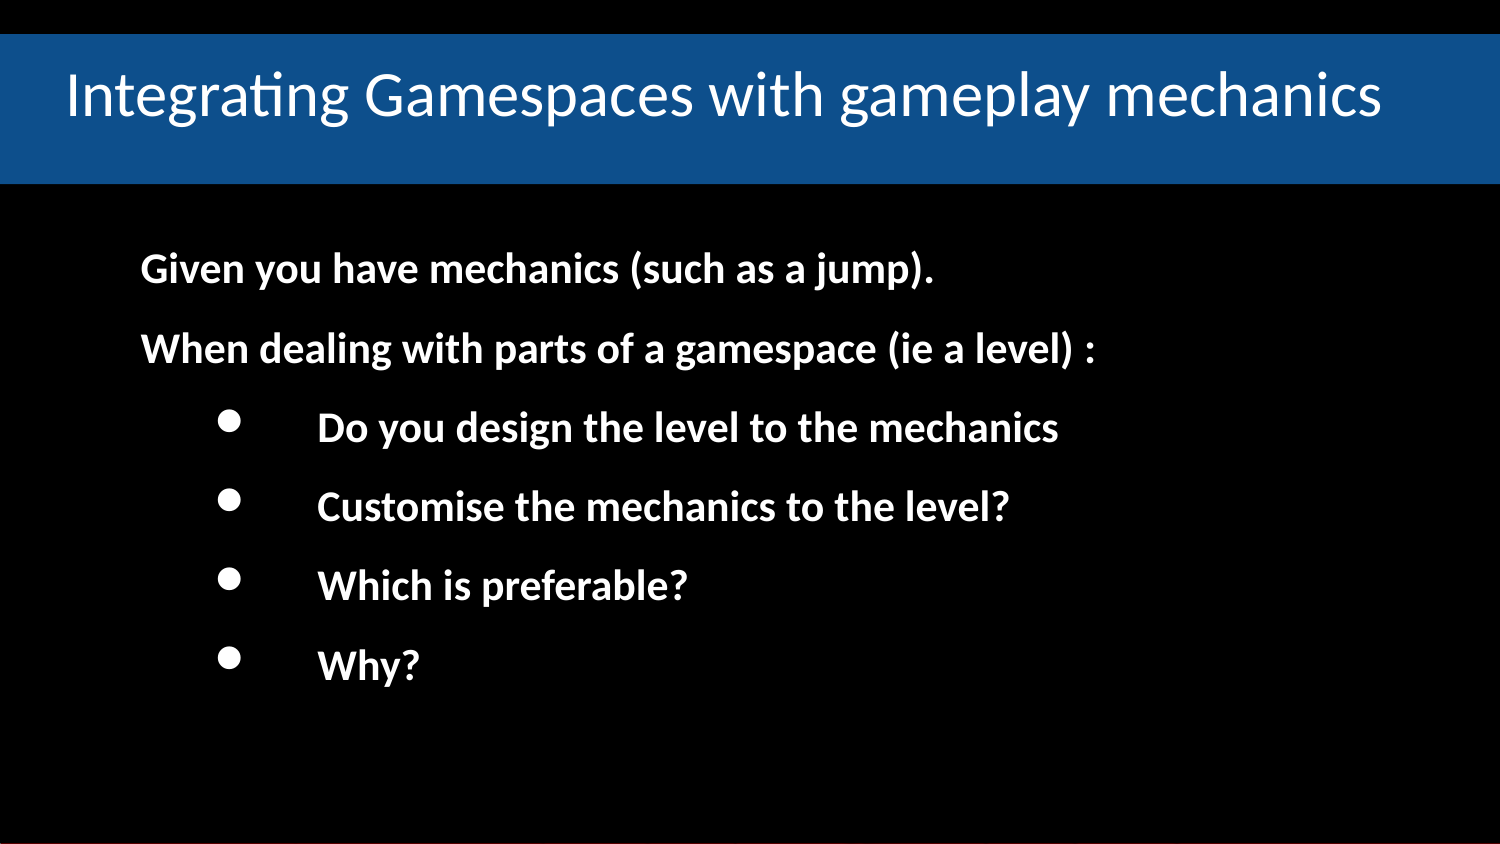

# Integrating Gamespaces with gameplay mechanics
Given you have mechanics (such as a jump).
When dealing with parts of a gamespace (ie a level) :
Do you design the level to the mechanics
Customise the mechanics to the level?
Which is preferable?
Why?